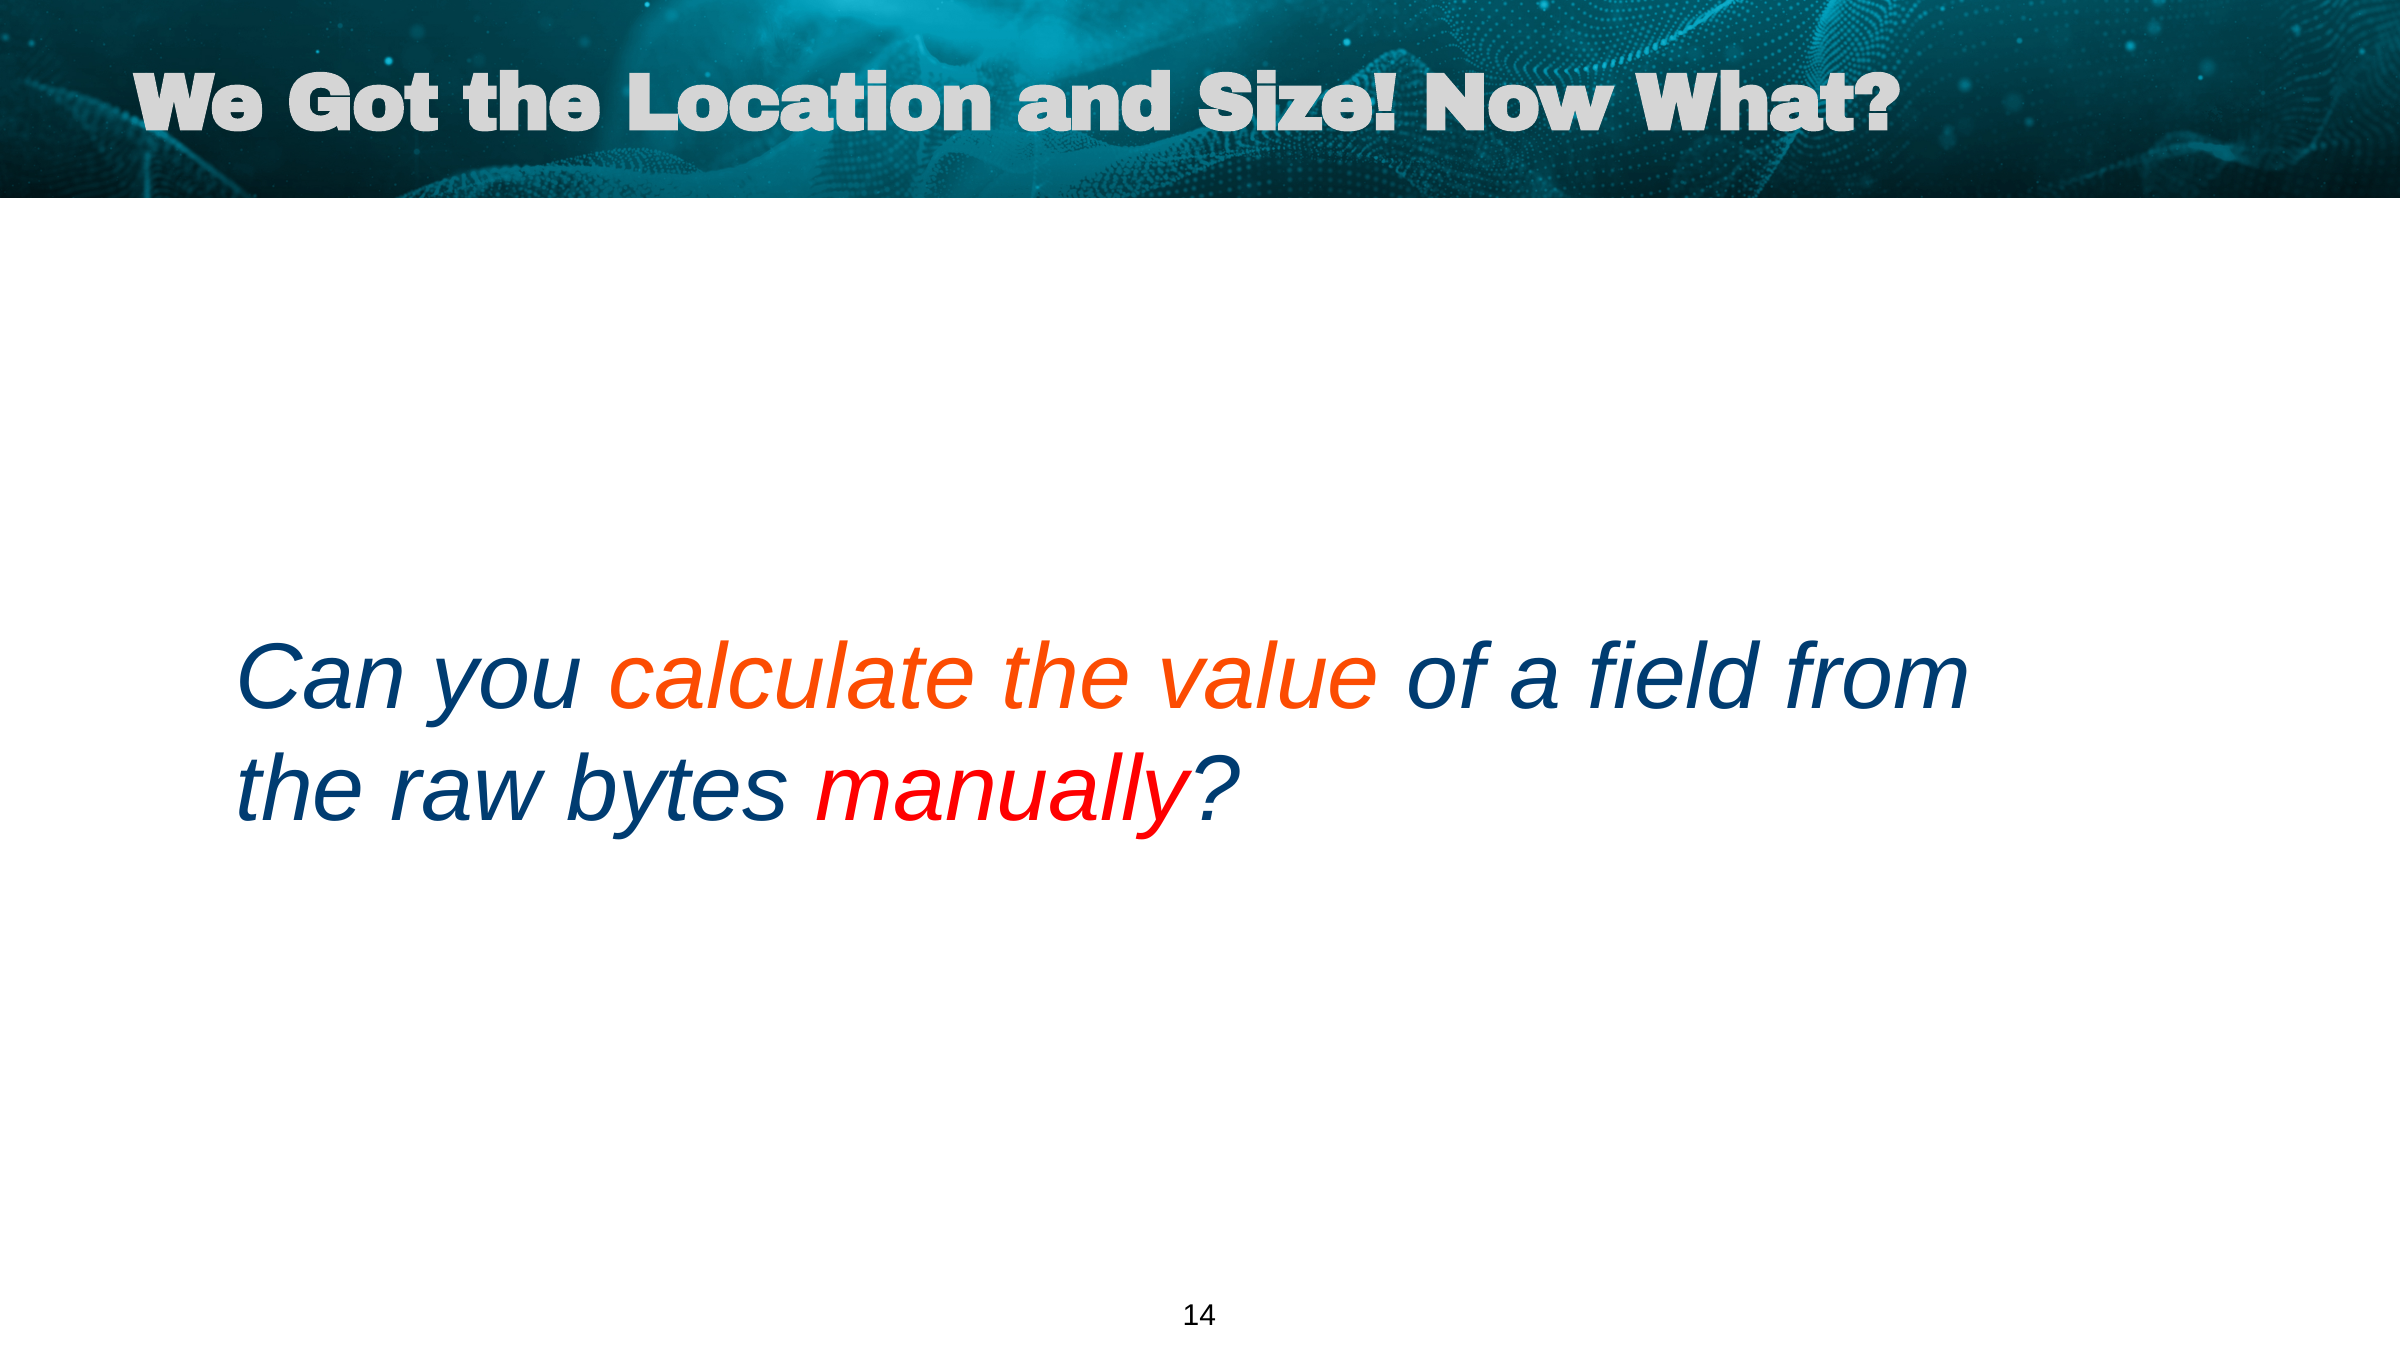

# We Got the Location and Size! Now What?
Can you calculate the value of a field from the raw bytes manually?
14